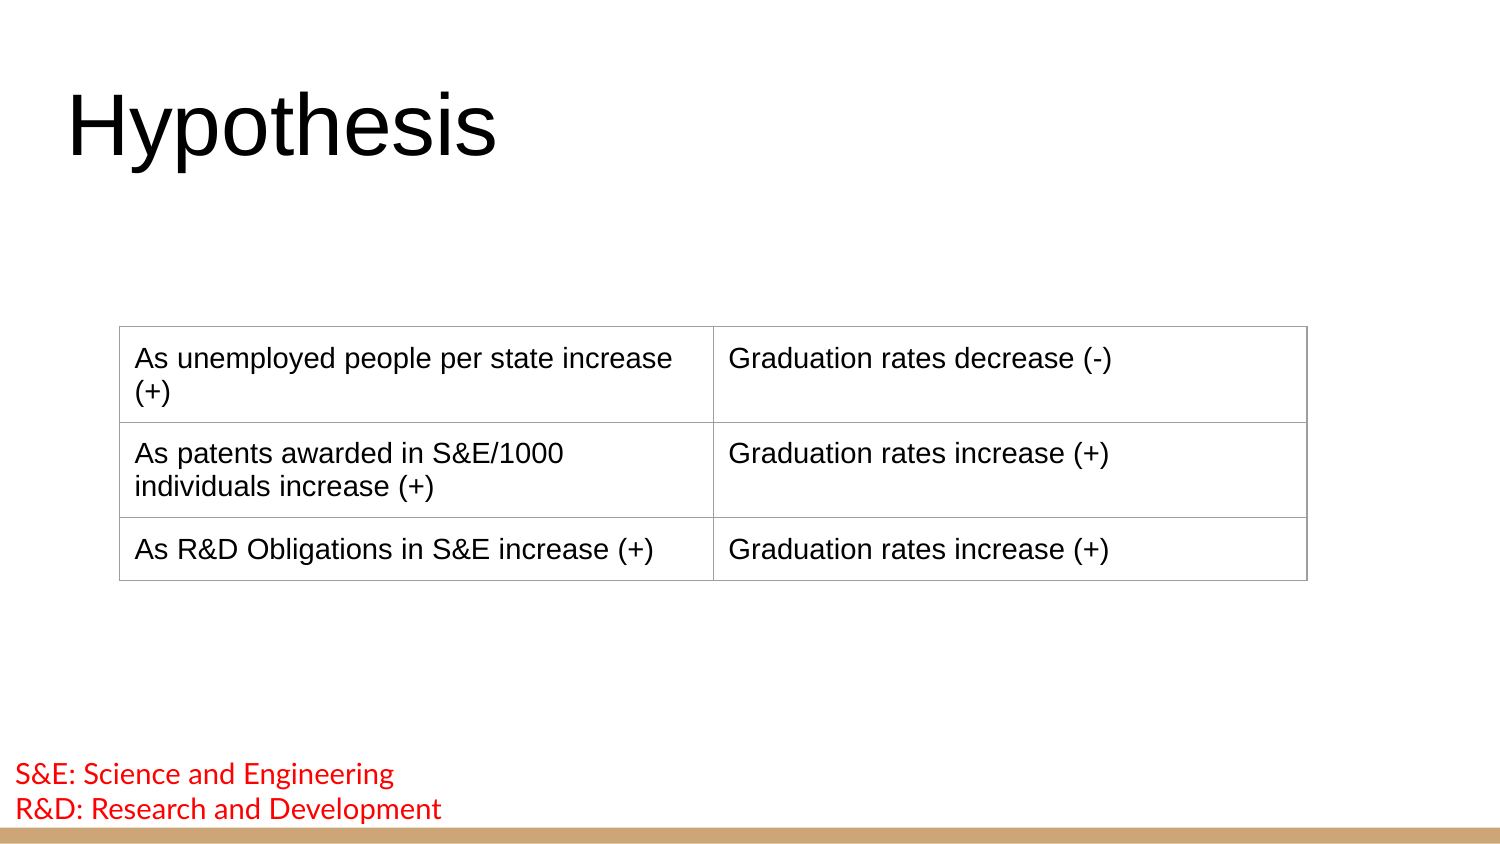

# Hypothesis

| As unemployed people per state increase (+) | Graduation rates decrease (-) |
| --- | --- |
| As patents awarded in S&E/1000 individuals increase (+) | Graduation rates increase (+) |
| As R&D Obligations in S&E increase (+) | Graduation rates increase (+) |
S&E: Science and Engineering
R&D: Research and Development